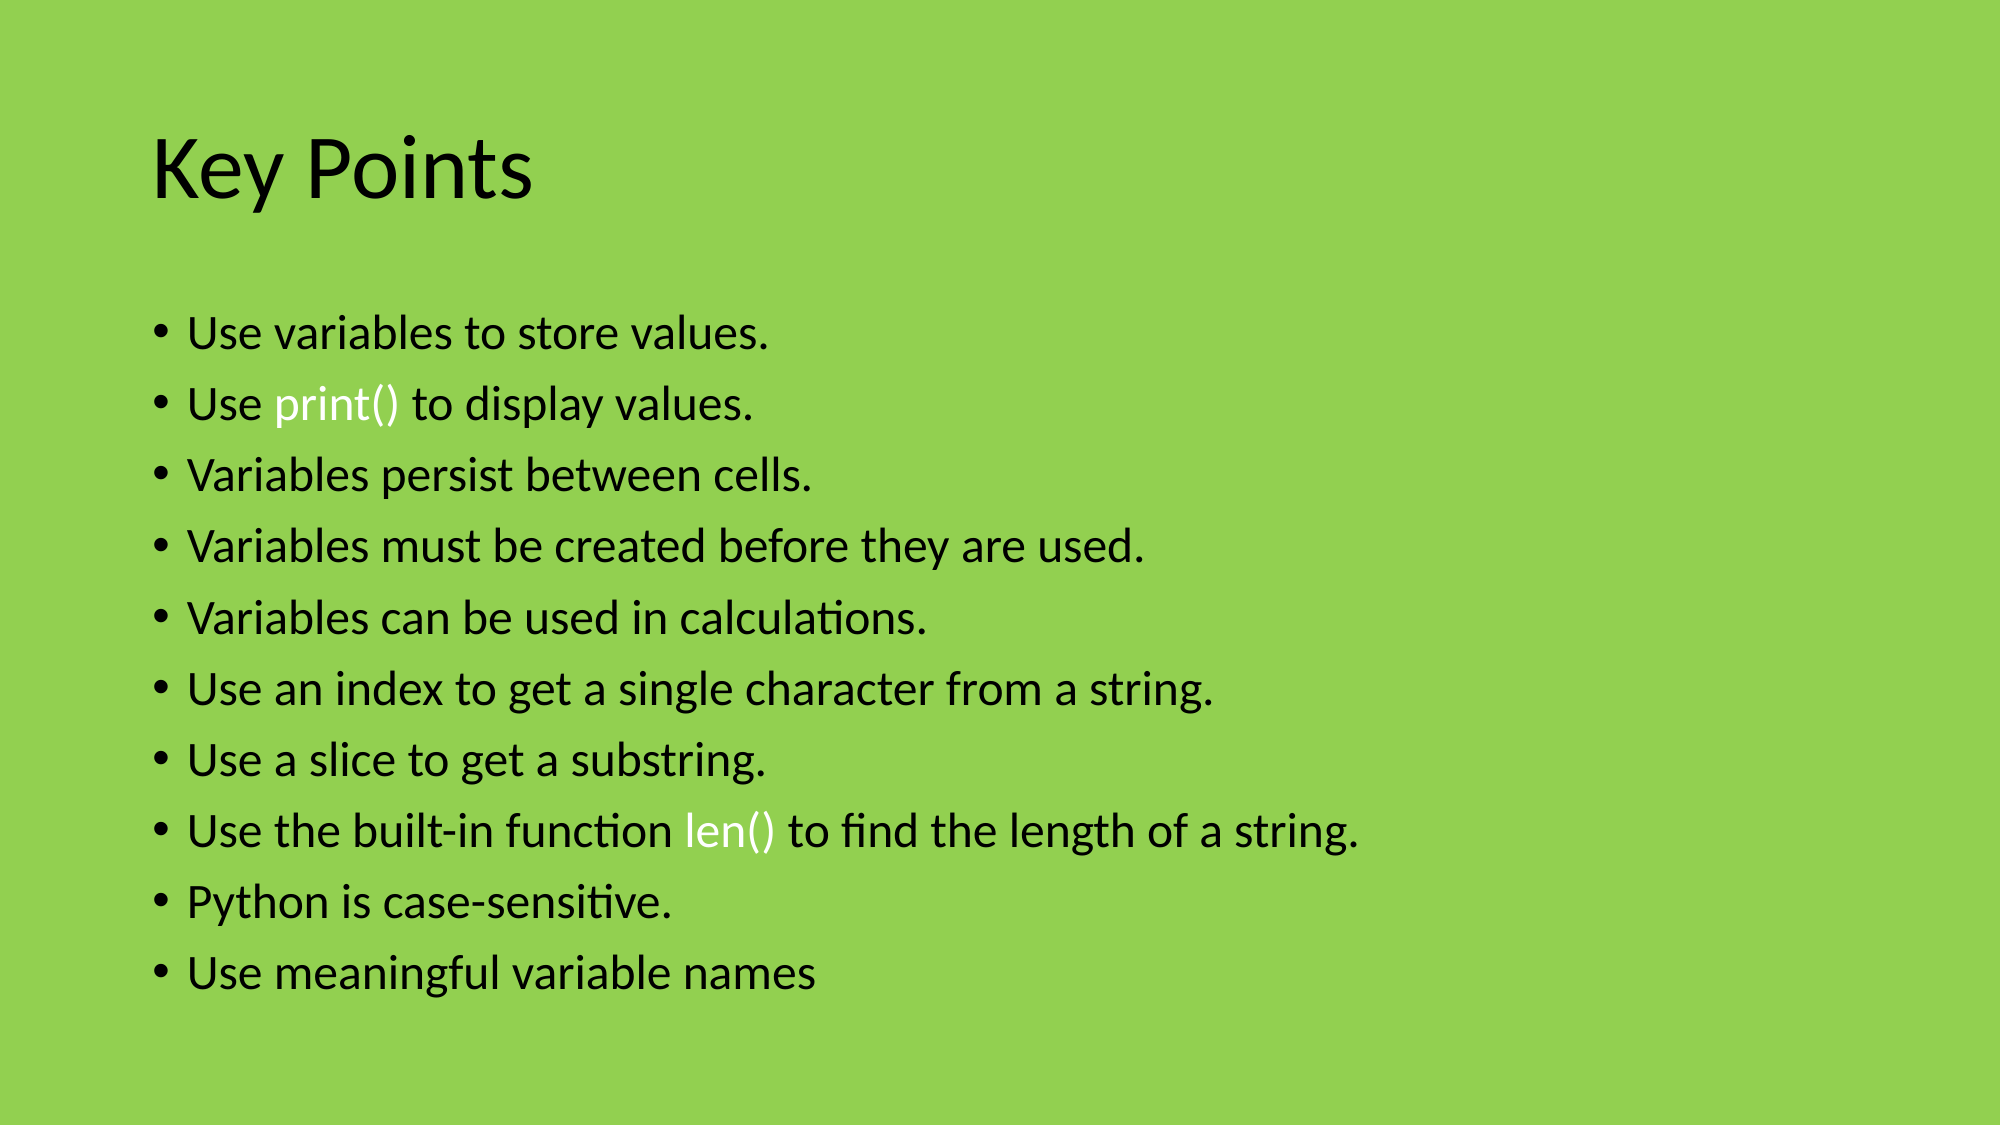

# Key Points
Use variables to store values.
Use print() to display values.
Variables persist between cells.
Variables must be created before they are used.
Variables can be used in calculations.
Use an index to get a single character from a string.
Use a slice to get a substring.
Use the built-in function len() to find the length of a string.
Python is case-sensitive.
Use meaningful variable names